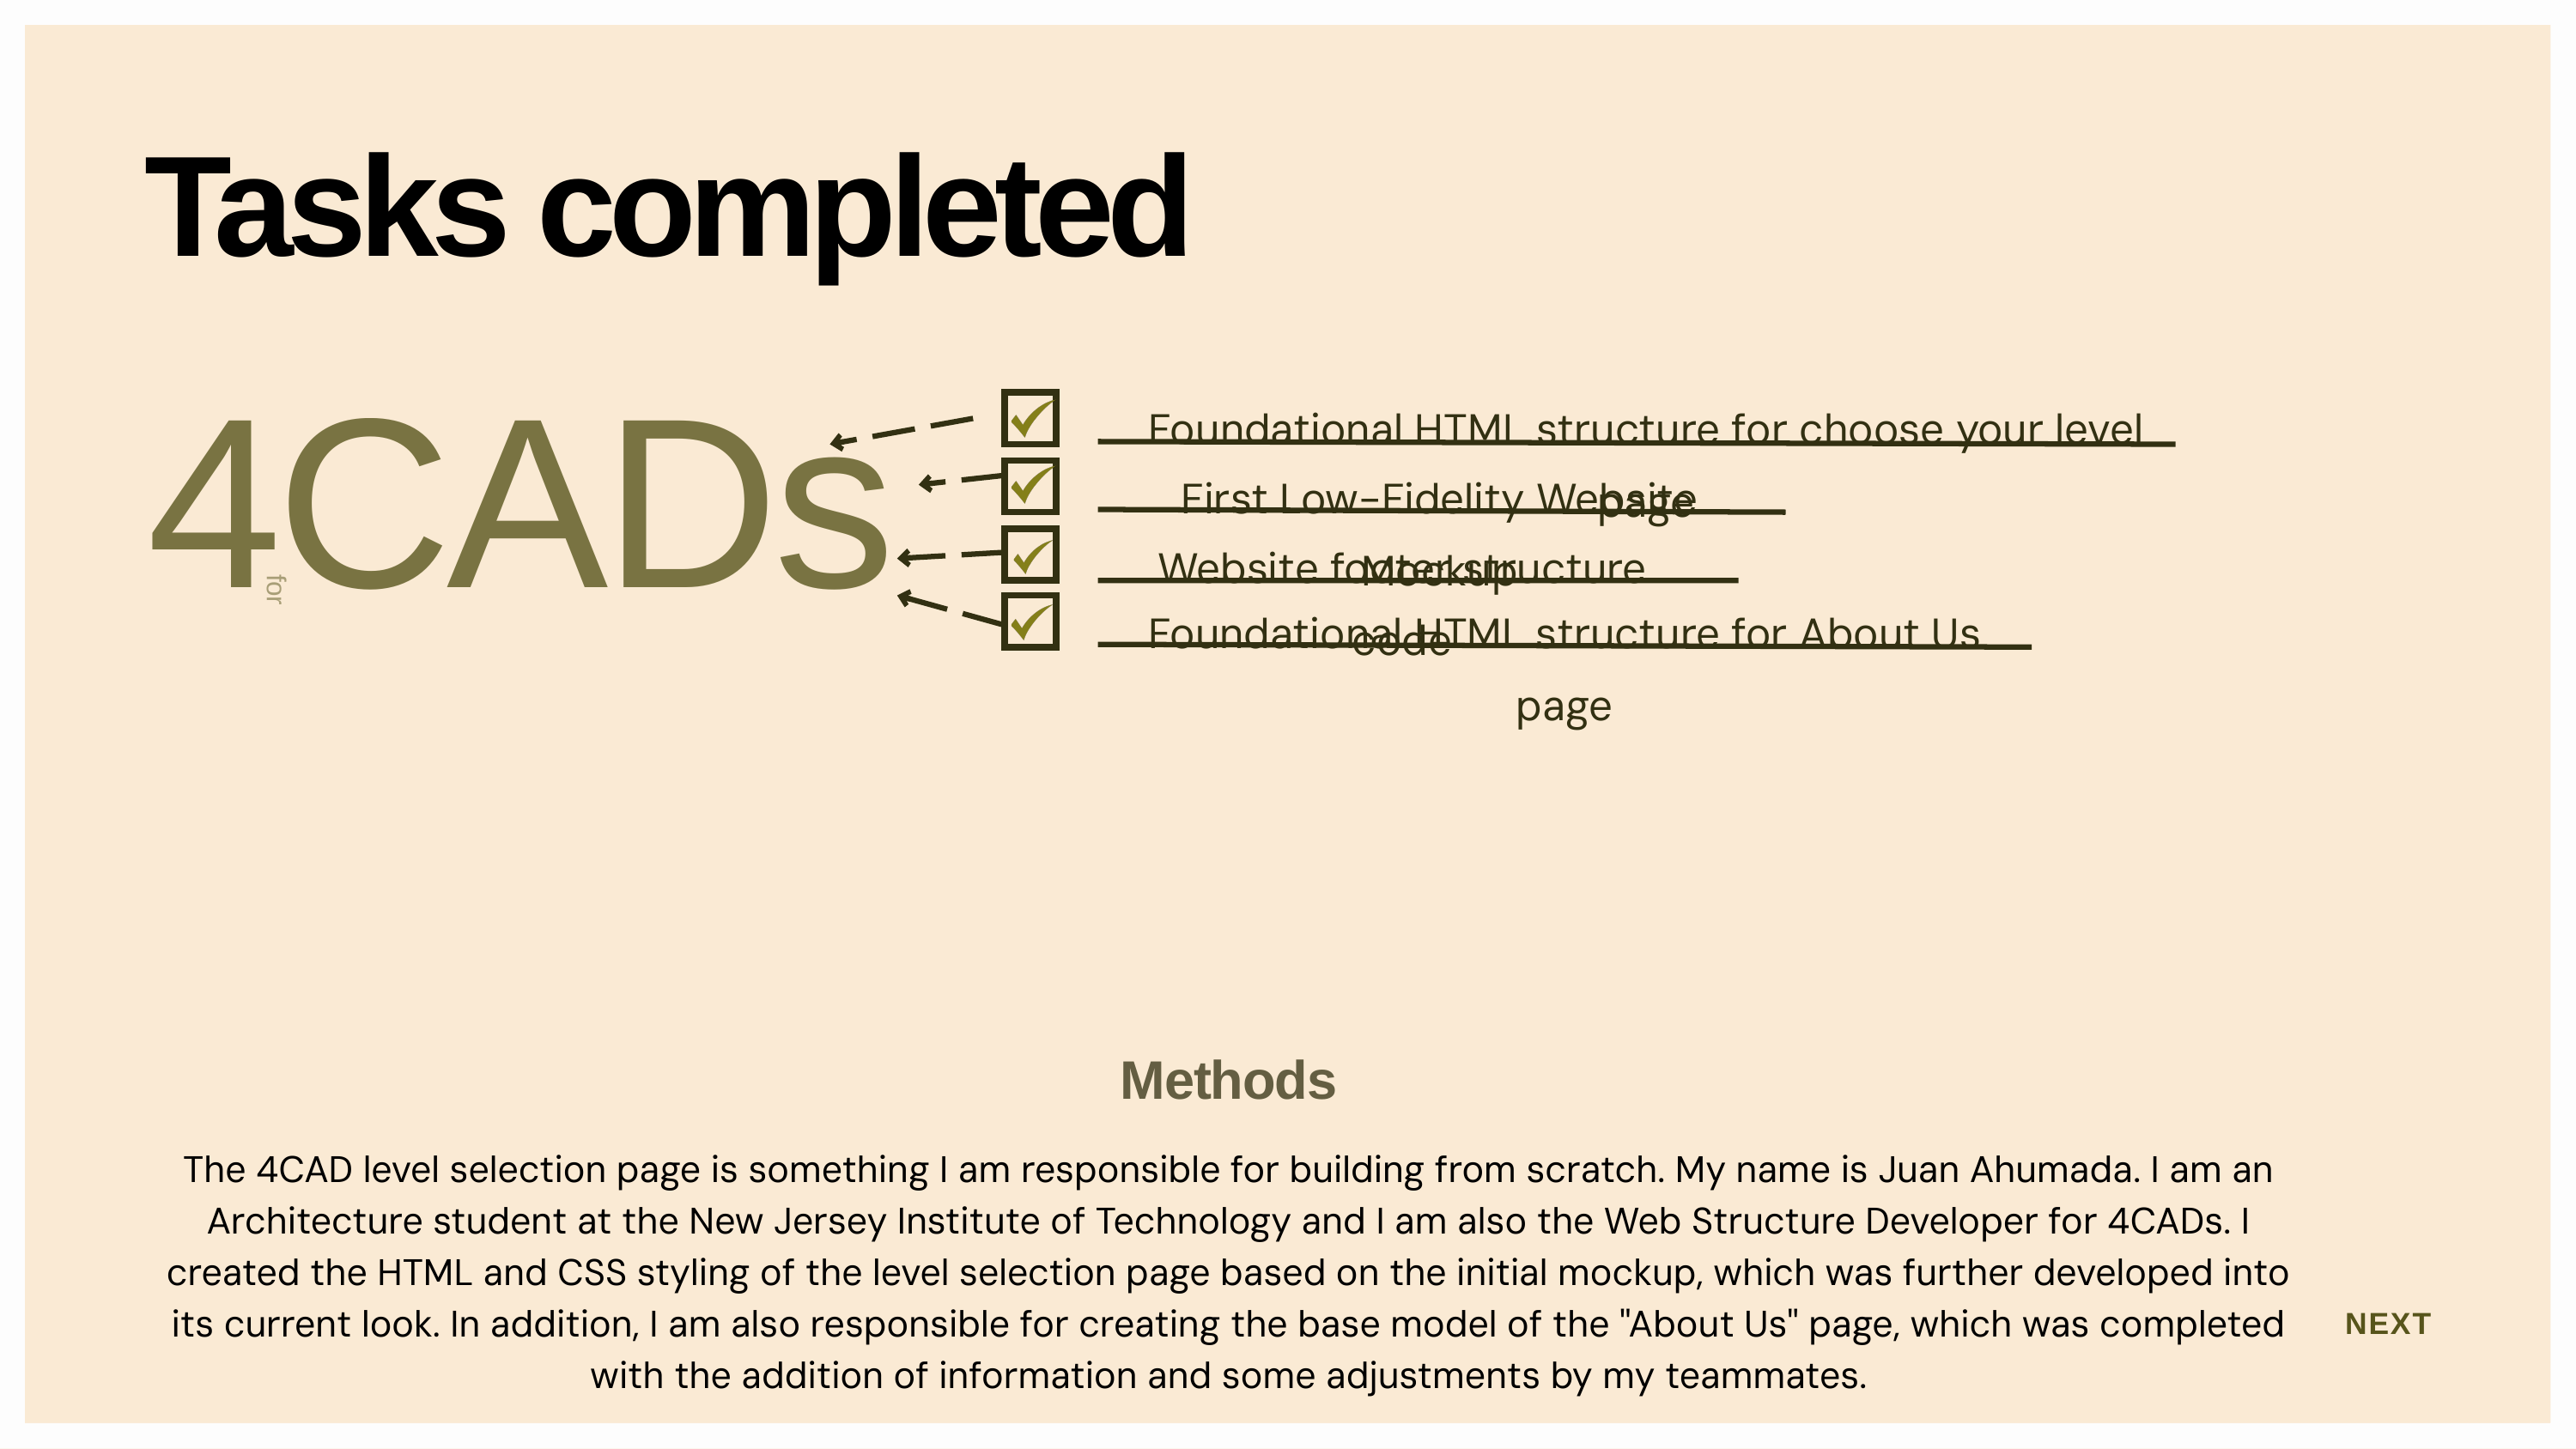

Tasks completed
4CADs
for
Foundational HTML structure for choose your level page

First Low-Fidelity Website Mockup

Website footer structure code

Foundational HTML structure for About Us page

Methods
The 4CAD level selection page is something I am responsible for building from scratch. My name is Juan Ahumada. I am an Architecture student at the New Jersey Institute of Technology and I am also the Web Structure Developer for 4CADs. I created the HTML and CSS styling of the level selection page based on the initial mockup, which was further developed into its current look. In addition, I am also responsible for creating the base model of the "About Us" page, which was completed with the addition of information and some adjustments by my teammates.
NEXT